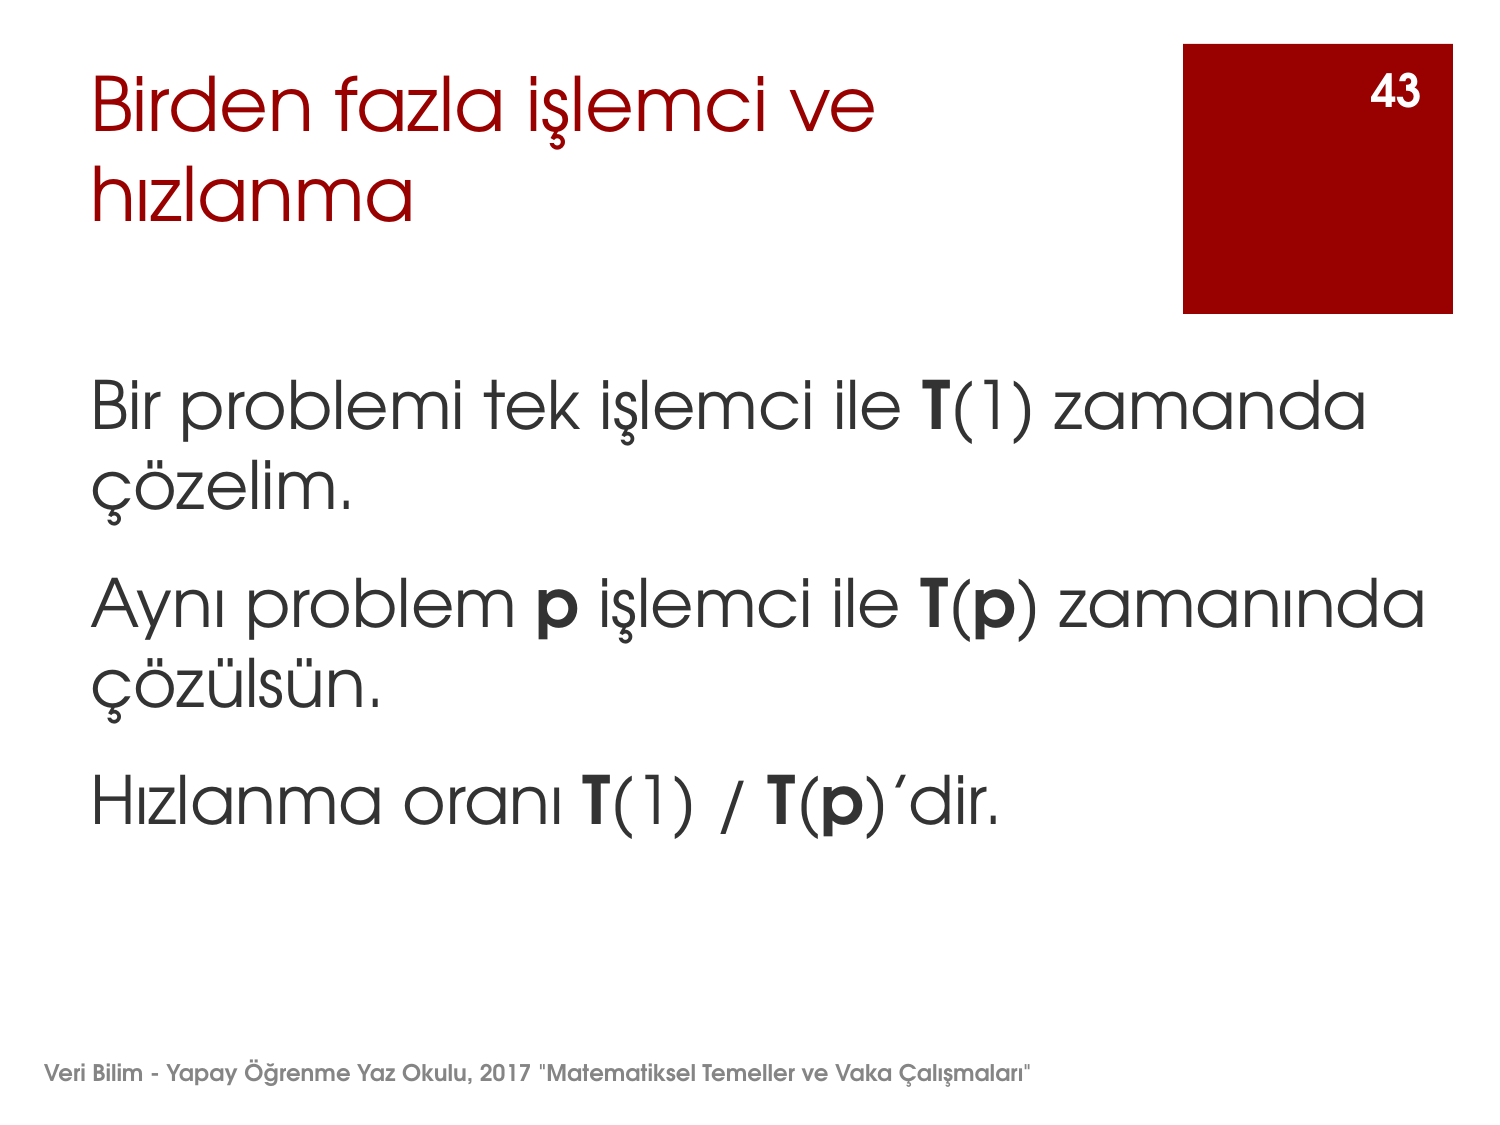

# Birden fazla işlemci ve hızlanma
43
Bir problemi tek işlemci ile T(1) zamanda çözelim.
Aynı problem p işlemci ile T(p) zamanında çözülsün.
Hızlanma oranı T(1) / T(p)’dir.
Veri Bilim - Yapay Öğrenme Yaz Okulu, 2017 "Matematiksel Temeller ve Vaka Çalışmaları"